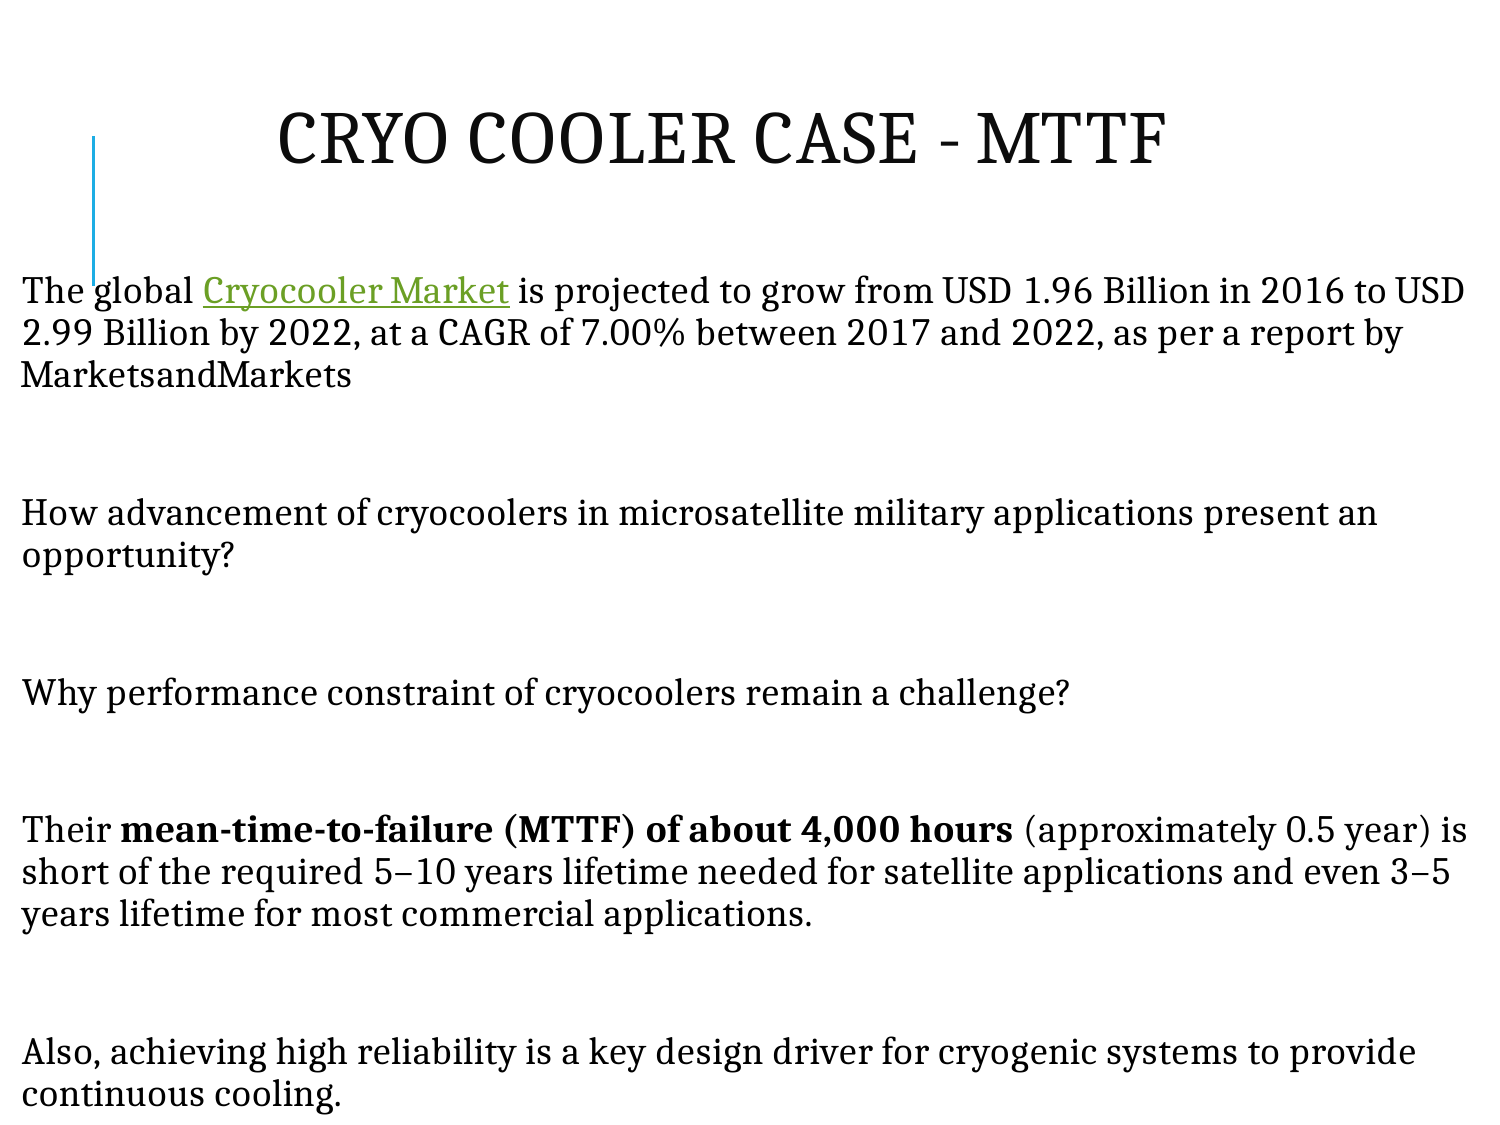

# CRYO COOLER CASE - MTTF
The global Cryocooler Market is projected to grow from USD 1.96 Billion in 2016 to USD 2.99 Billion by 2022, at a CAGR of 7.00% between 2017 and 2022, as per a report by MarketsandMarkets

How advancement of cryocoolers in microsatellite military applications present an opportunity?

Why performance constraint of cryocoolers remain a challenge?

Their mean-time-to-failure (MTTF) of about 4,000 hours (approximately 0.5 year) is short of the required 5–10 years lifetime needed for satellite applications and even 3–5 years lifetime for most commercial applications.

Also, achieving high reliability is a key design driver for cryogenic systems to provide continuous cooling.